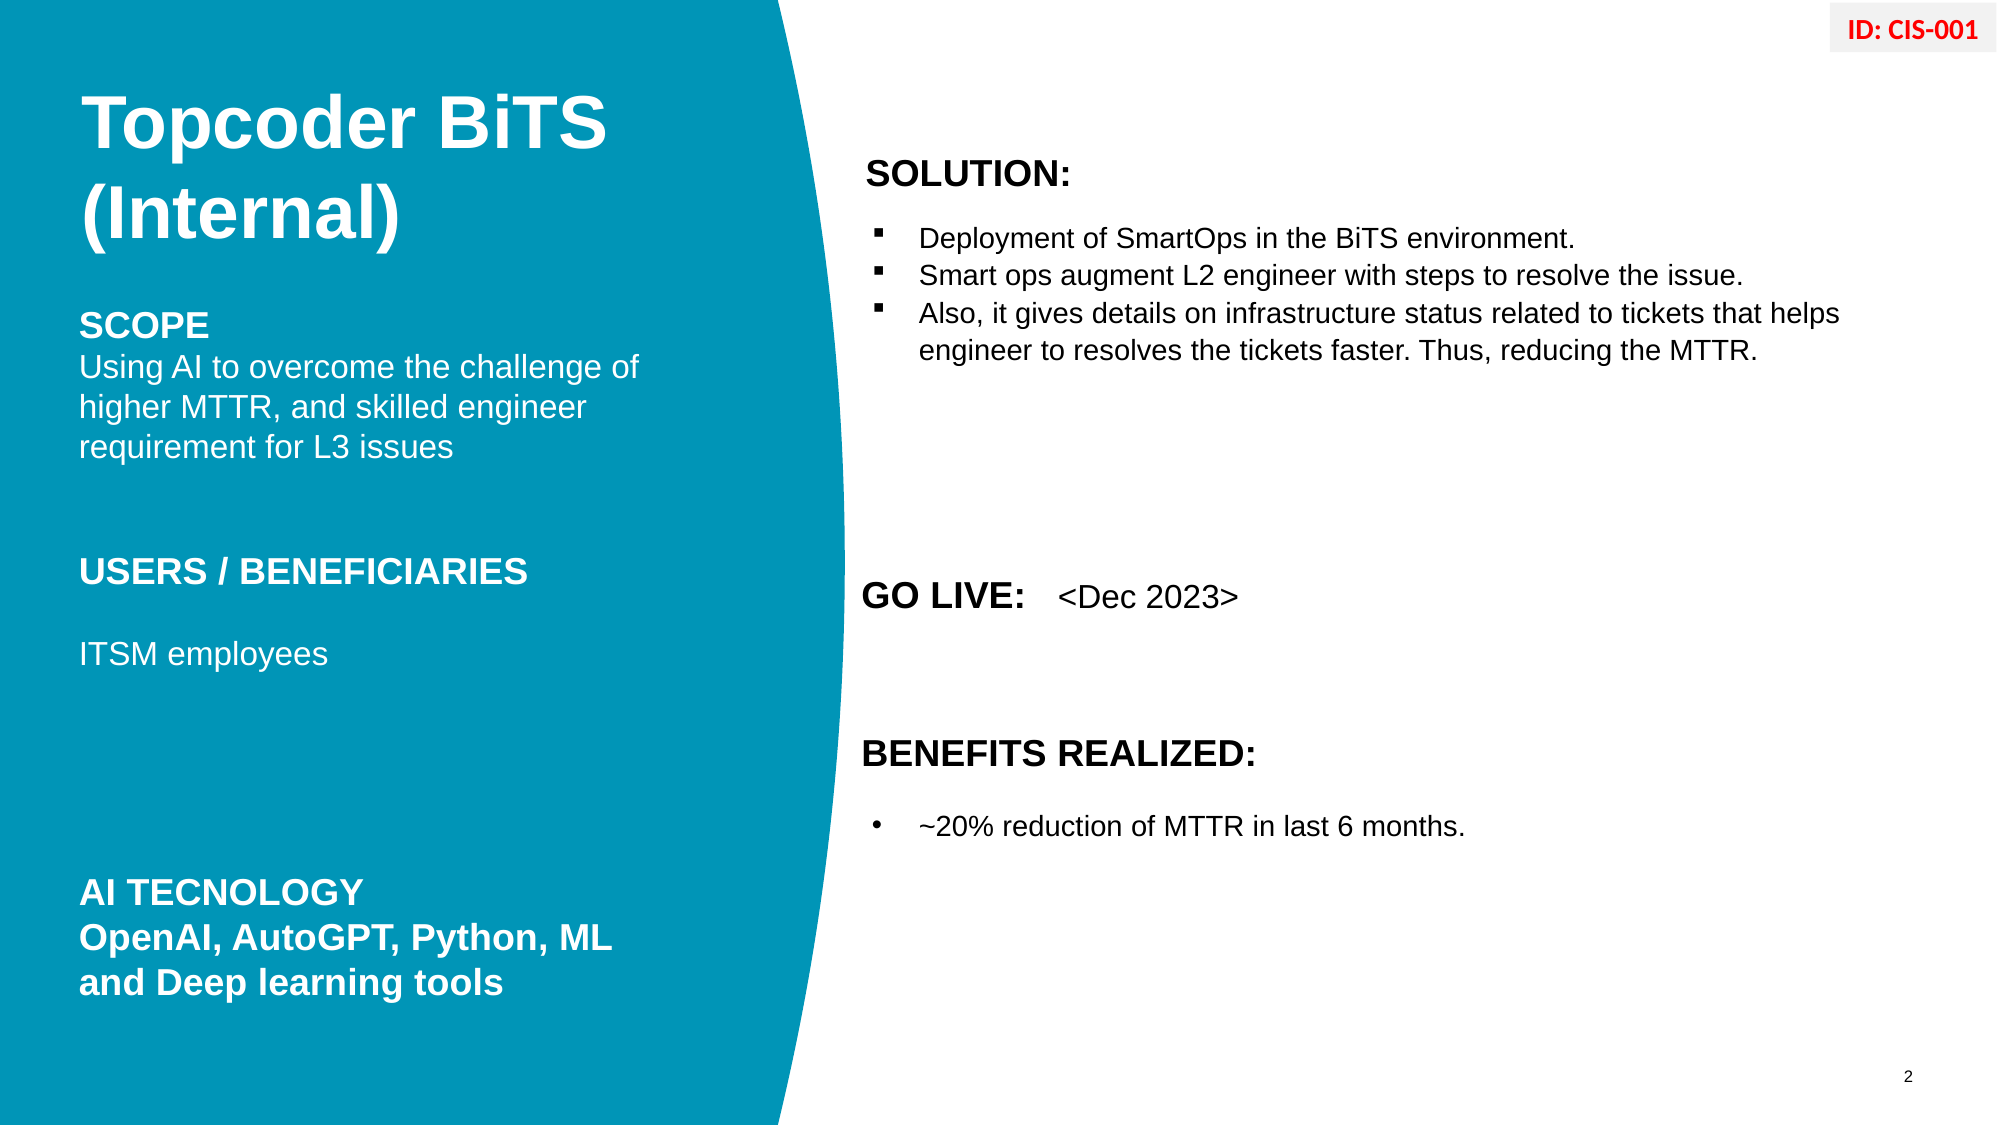

ID: CIS-001
Topcoder BiTS (Internal)
SOLUTION:
Deployment of SmartOps in the BiTS environment.
Smart ops augment L2 engineer with steps to resolve the issue.
Also, it gives details on infrastructure status related to tickets that helps engineer to resolves the tickets faster. Thus, reducing the MTTR.

SCOPE
Using AI to overcome the challenge of higher MTTR, and skilled engineer requirement for L3 issues

USERS / BENEFICIARIES

ITSM employees
GO LIVE:   <Dec 2023>
BENEFITS REALIZED:
~20% reduction of MTTR in last 6 months.
AI TECNOLOGY
OpenAI, AutoGPT, Python, ML and Deep learning tools